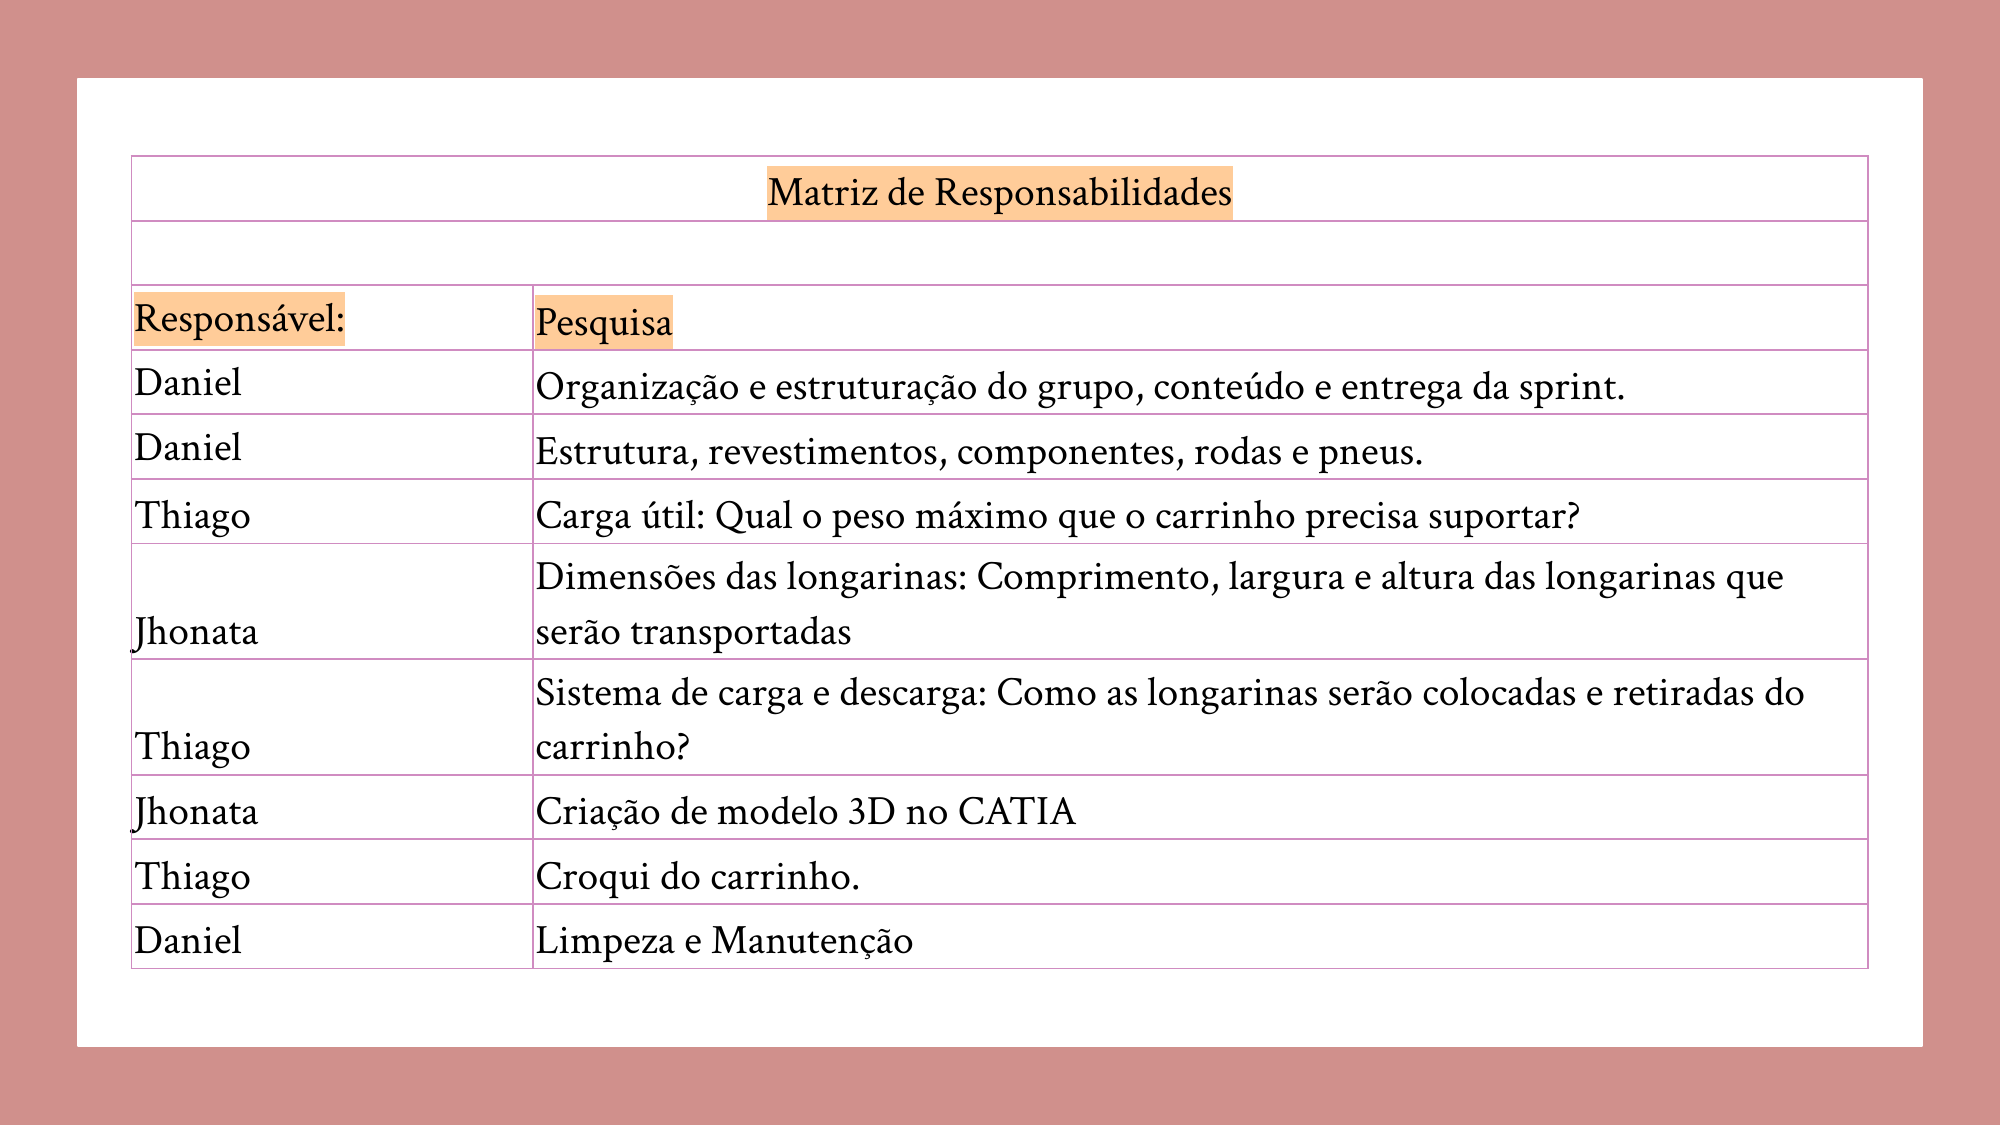

| Matriz de Responsabilidades |  |
| --- | --- |
|  |  |
| Responsável: | Pesquisa |
| Daniel | Organização e estruturação do grupo, conteúdo e entrega da sprint. |
| Daniel | Estrutura, revestimentos, componentes, rodas e pneus. |
| Thiago | Carga útil: Qual o peso máximo que o carrinho precisa suportar? |
| Jhonata | Dimensões das longarinas: Comprimento, largura e altura das longarinas que serão transportadas |
| Thiago | Sistema de carga e descarga: Como as longarinas serão colocadas e retiradas do carrinho? |
| Jhonata | Criação de modelo 3D no CATIA |
| Thiago | Croqui do carrinho. |
| Daniel | Limpeza e Manutenção |